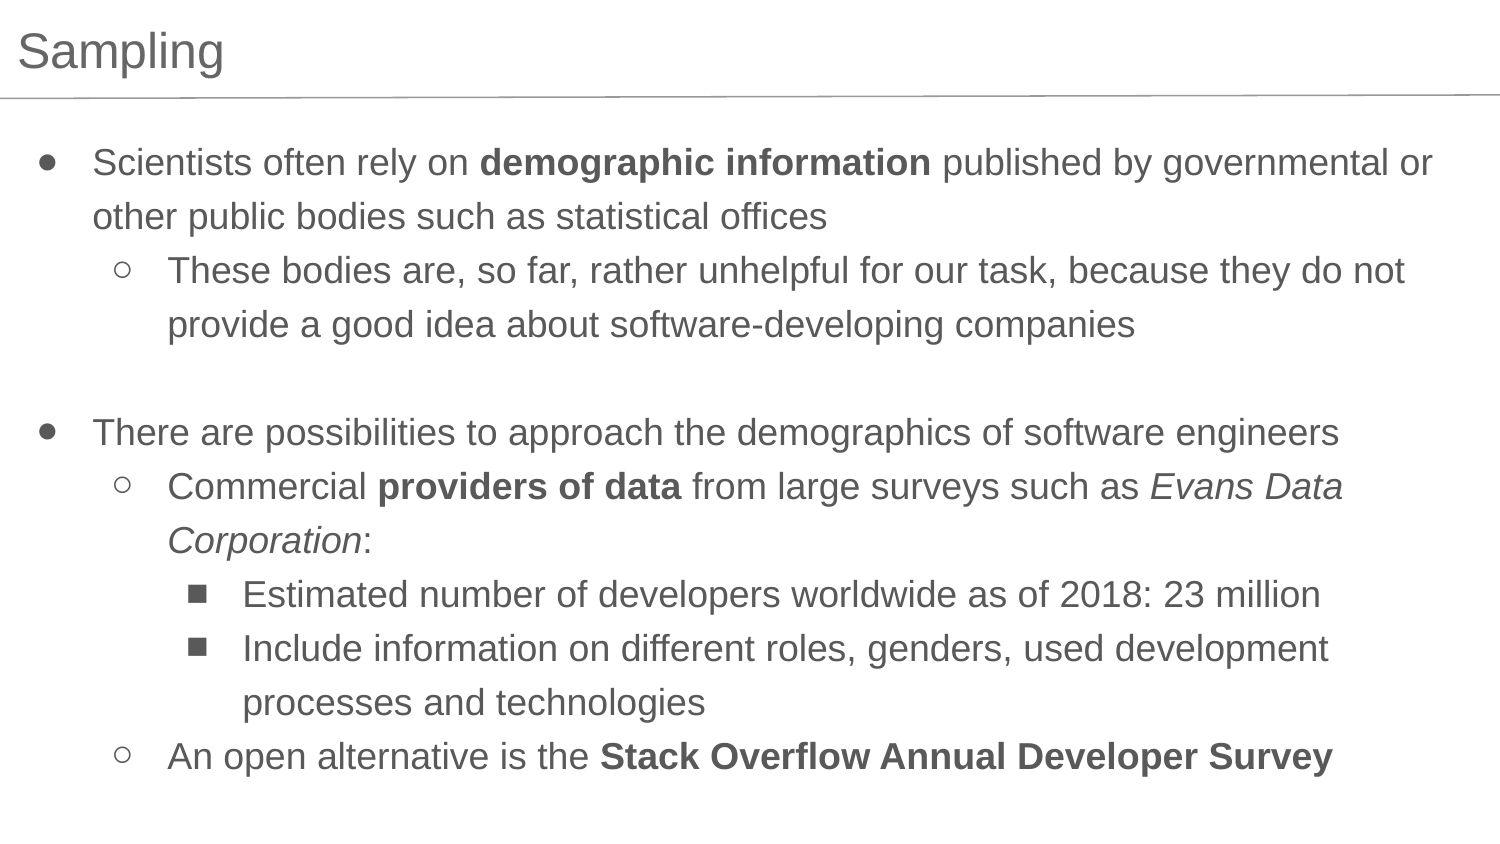

Sampling
Scientists often rely on demographic information published by governmental or other public bodies such as statistical offices
These bodies are, so far, rather unhelpful for our task, because they do not provide a good idea about software-developing companies

There are possibilities to approach the demographics of software engineers
Commercial providers of data from large surveys such as Evans Data Corporation:
Estimated number of developers worldwide as of 2018: 23 million
Include information on different roles, genders, used development processes and technologies
An open alternative is the Stack Overflow Annual Developer Survey